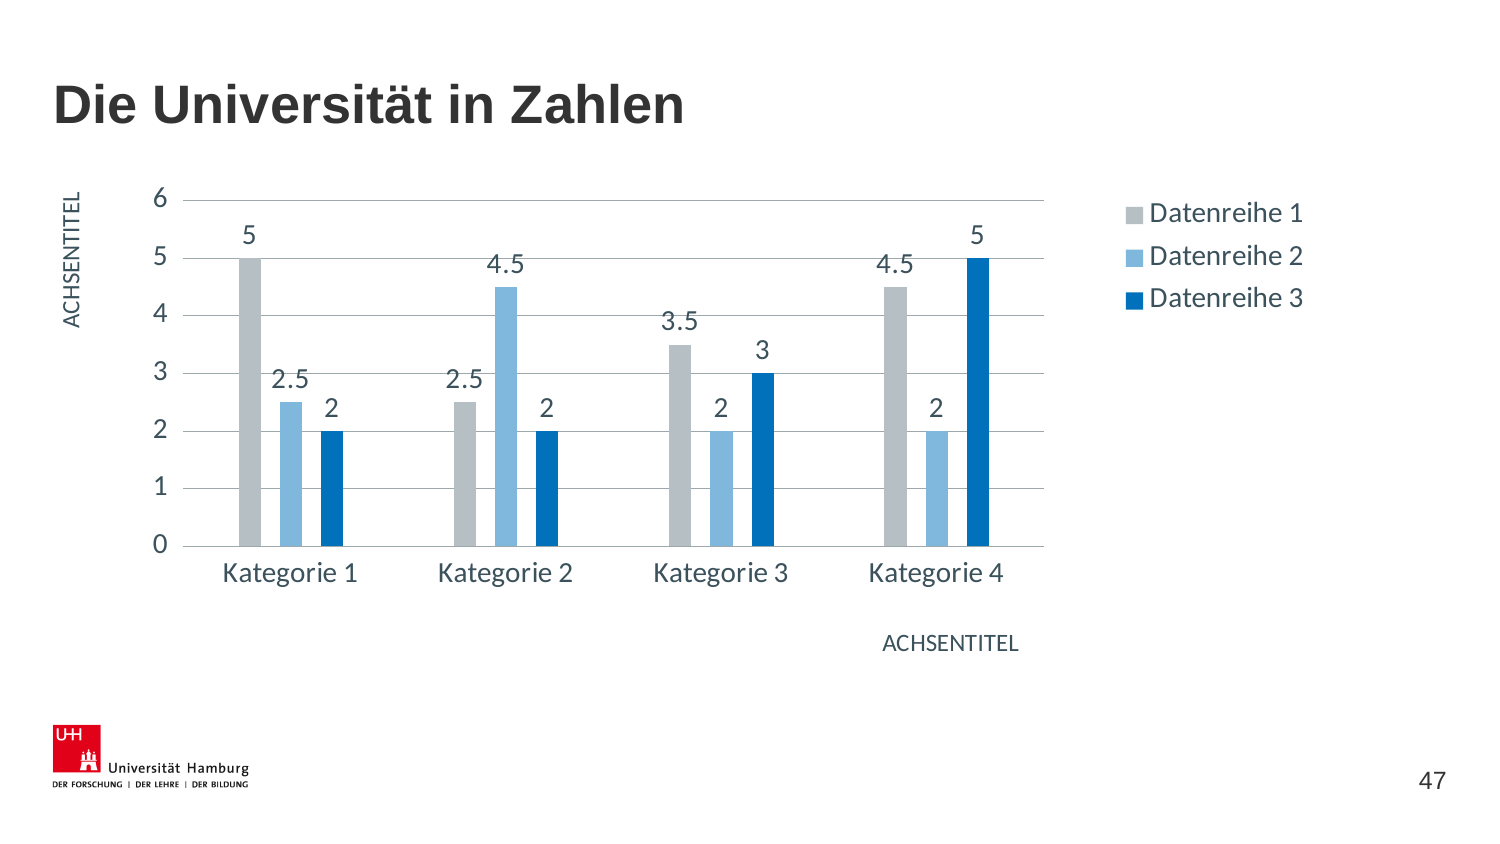

# Die Universität in Zahlen

### Chart

| Category | Datenreihe 1 | Datenreihe 2 | Datenreihe 3 |
|---|---|---|---|
| Kategorie 1 | 5.0 | 2.5 | 2.0 |
| Kategorie 2 | 2.5 | 4.5 | 2.0 |
| Kategorie 3 | 3.5 | 2.0 | 3.0 |
| Kategorie 4 | 4.5 | 2.0 | 5.0 |
47